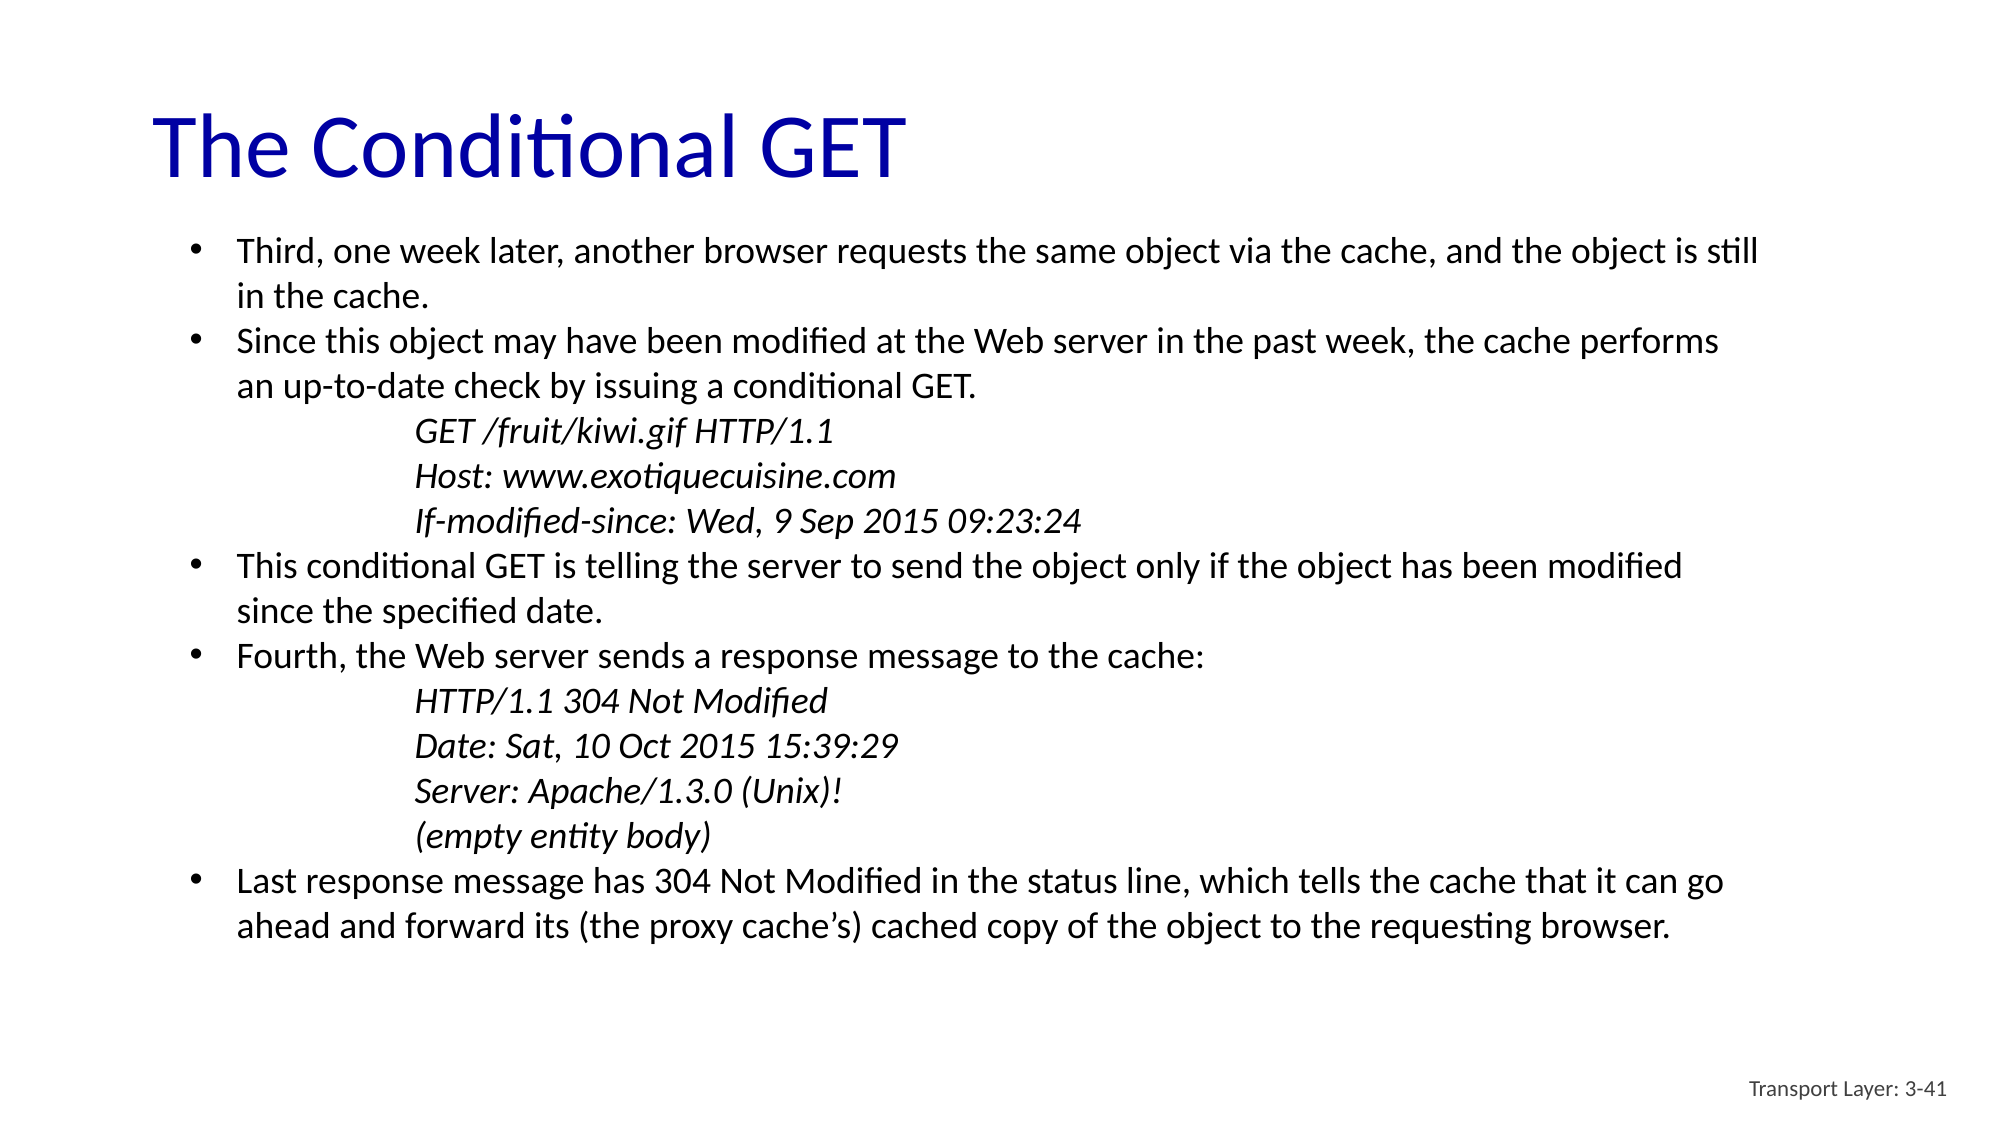

# The Conditional GET
Third, one week later, another browser requests the same object via the cache, and the object is still in the cache.
Since this object may have been modified at the Web server in the past week, the cache performs an up-to-date check by issuing a conditional GET.
GET /fruit/kiwi.gif HTTP/1.1
Host: www.exotiquecuisine.com
If-modified-since: Wed, 9 Sep 2015 09:23:24
This conditional GET is telling the server to send the object only if the object has been modified since the specified date.
Fourth, the Web server sends a response message to the cache:
HTTP/1.1 304 Not Modified
Date: Sat, 10 Oct 2015 15:39:29
Server: Apache/1.3.0 (Unix)!
(empty entity body)
Last response message has 304 Not Modified in the status line, which tells the cache that it can go ahead and forward its (the proxy cache’s) cached copy of the object to the requesting browser.
Transport Layer: 3-41